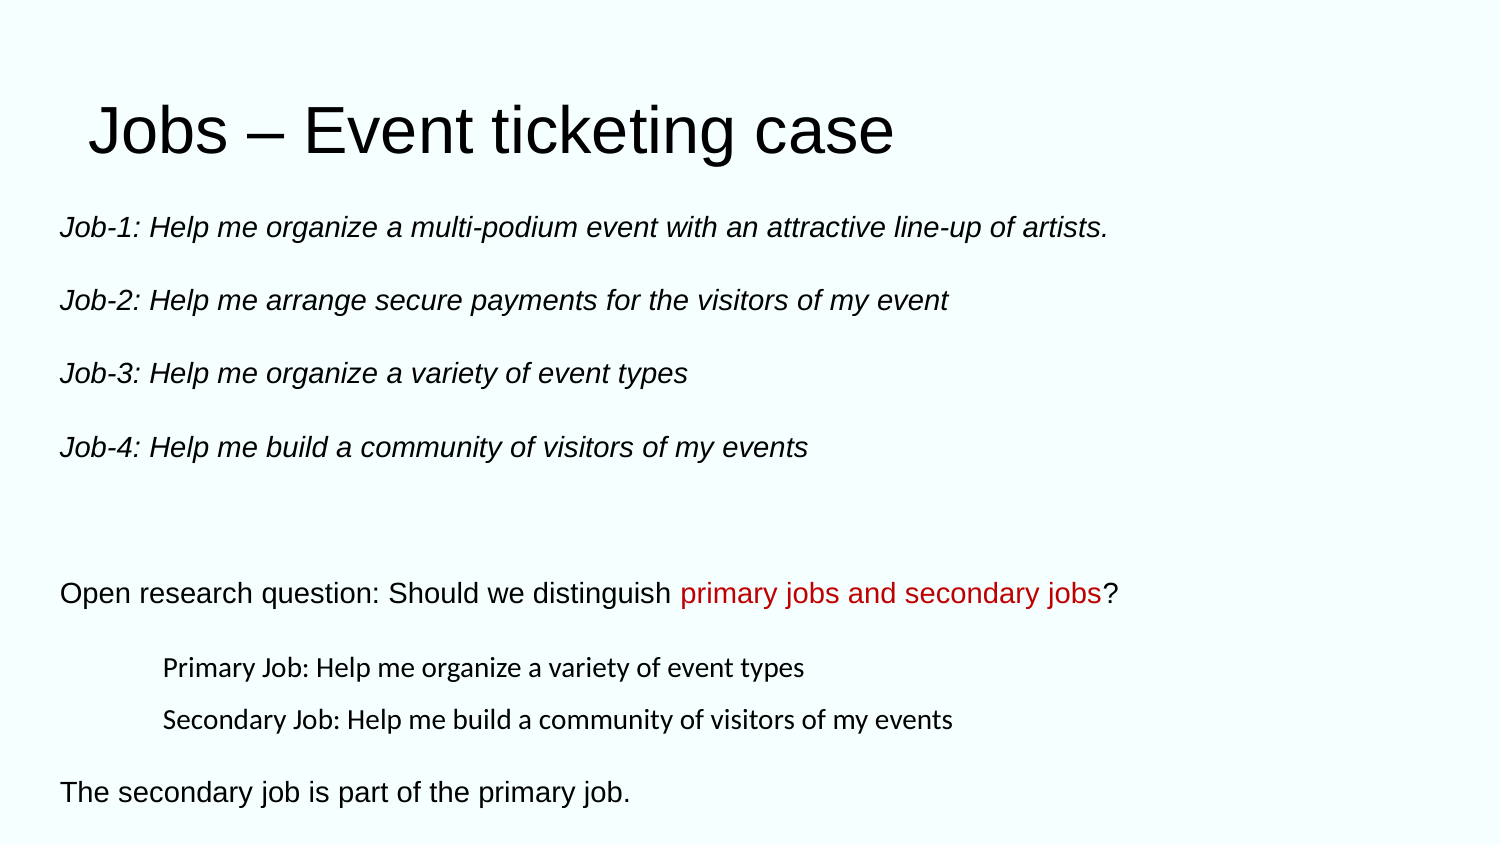

# Jobs – Event ticketing case
Job-1: Help me organize a multi-podium event with an attractive line-up of artists.
Job-2: Help me arrange secure payments for the visitors of my event
Job-3: Help me organize a variety of event types
Job-4: Help me build a community of visitors of my events

Open research question: Should we distinguish primary jobs and secondary jobs?
Primary Job: Help me organize a variety of event types
Secondary Job: Help me build a community of visitors of my events
The secondary job is part of the primary job.